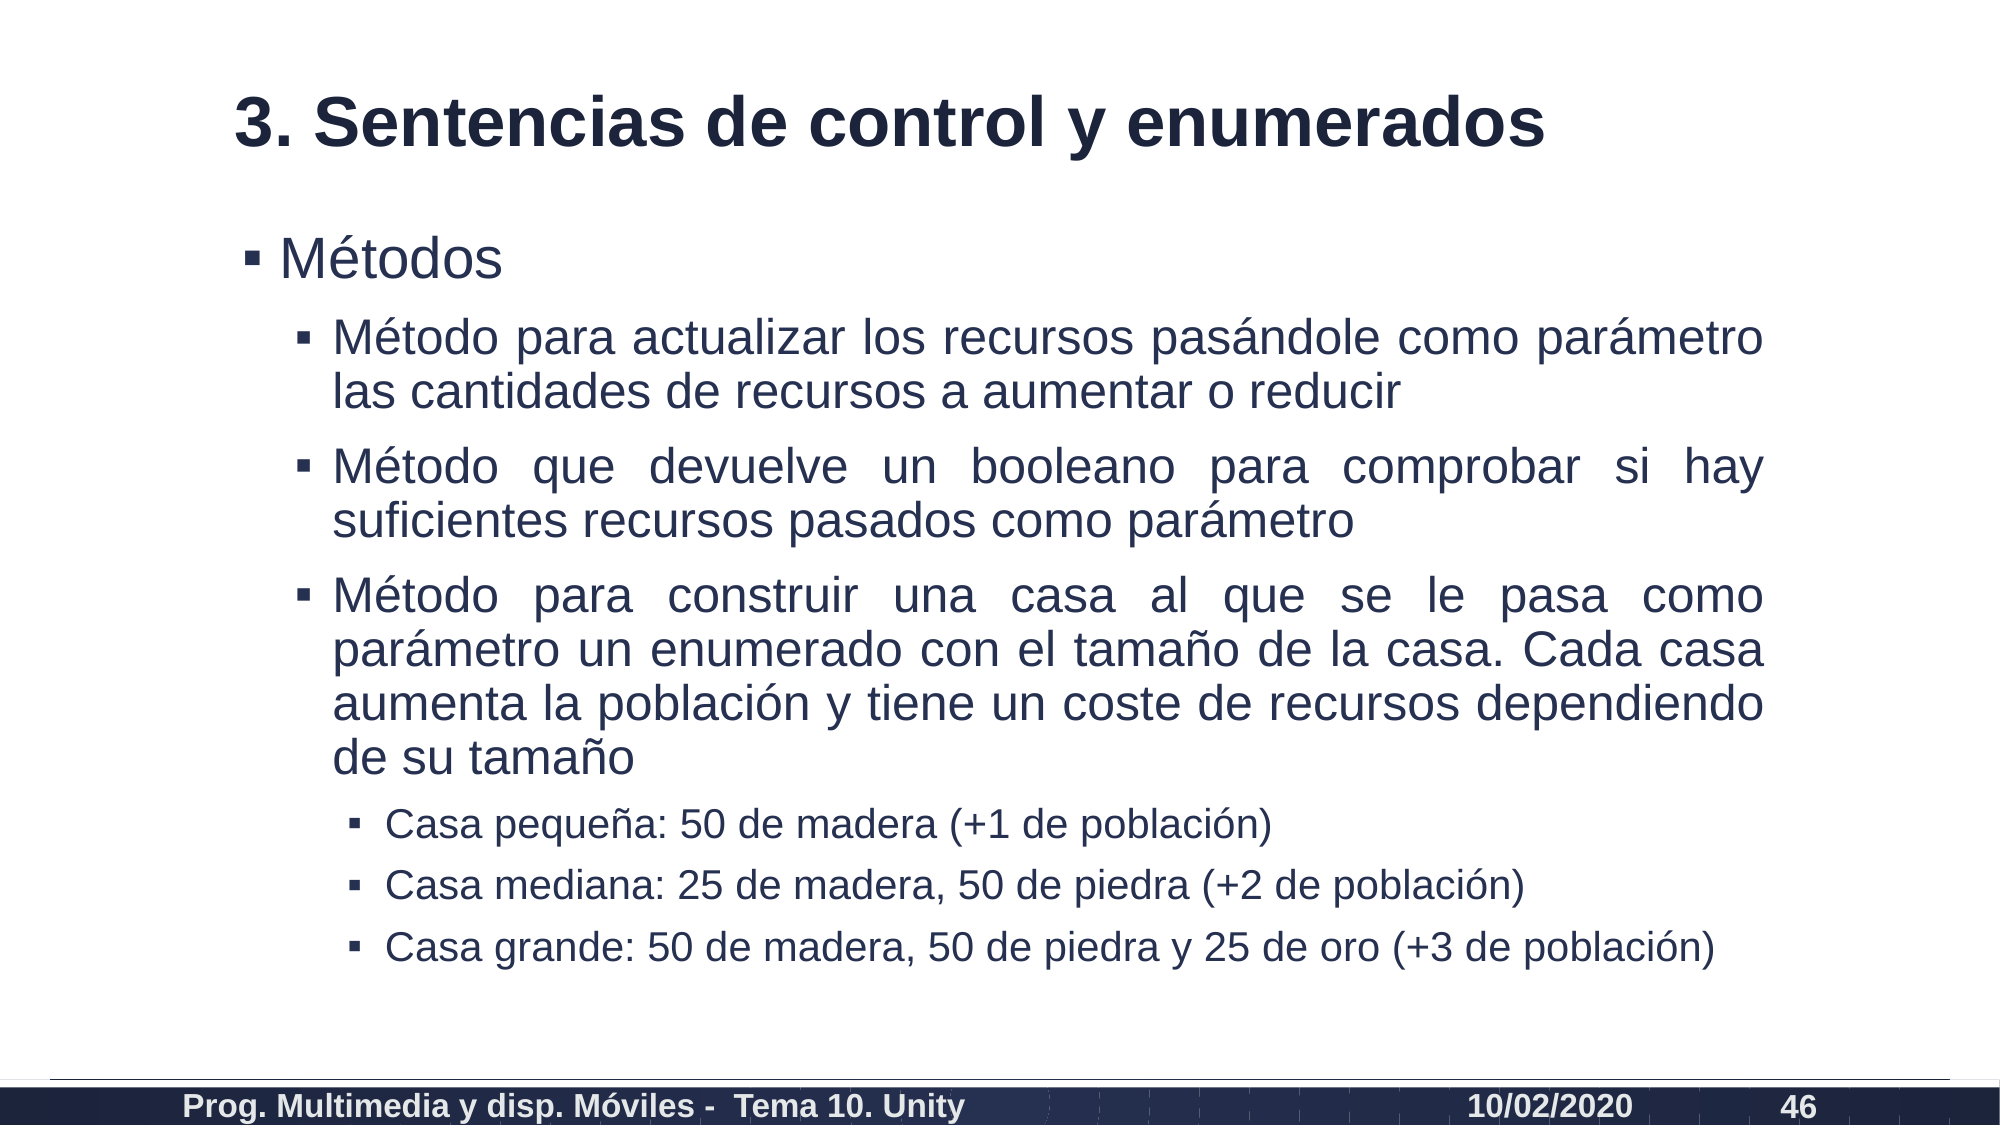

# 3. Sentencias de control y enumerados
Métodos
Método para actualizar los recursos pasándole como parámetro las cantidades de recursos a aumentar o reducir
Método que devuelve un booleano para comprobar si hay suficientes recursos pasados como parámetro
Método para construir una casa al que se le pasa como parámetro un enumerado con el tamaño de la casa. Cada casa aumenta la población y tiene un coste de recursos dependiendo de su tamaño
Casa pequeña: 50 de madera (+1 de población)
Casa mediana: 25 de madera, 50 de piedra (+2 de población)
Casa grande: 50 de madera, 50 de piedra y 25 de oro (+3 de población)
Prog. Multimedia y disp. Móviles -  Tema 10. Unity
10/02/2020
46